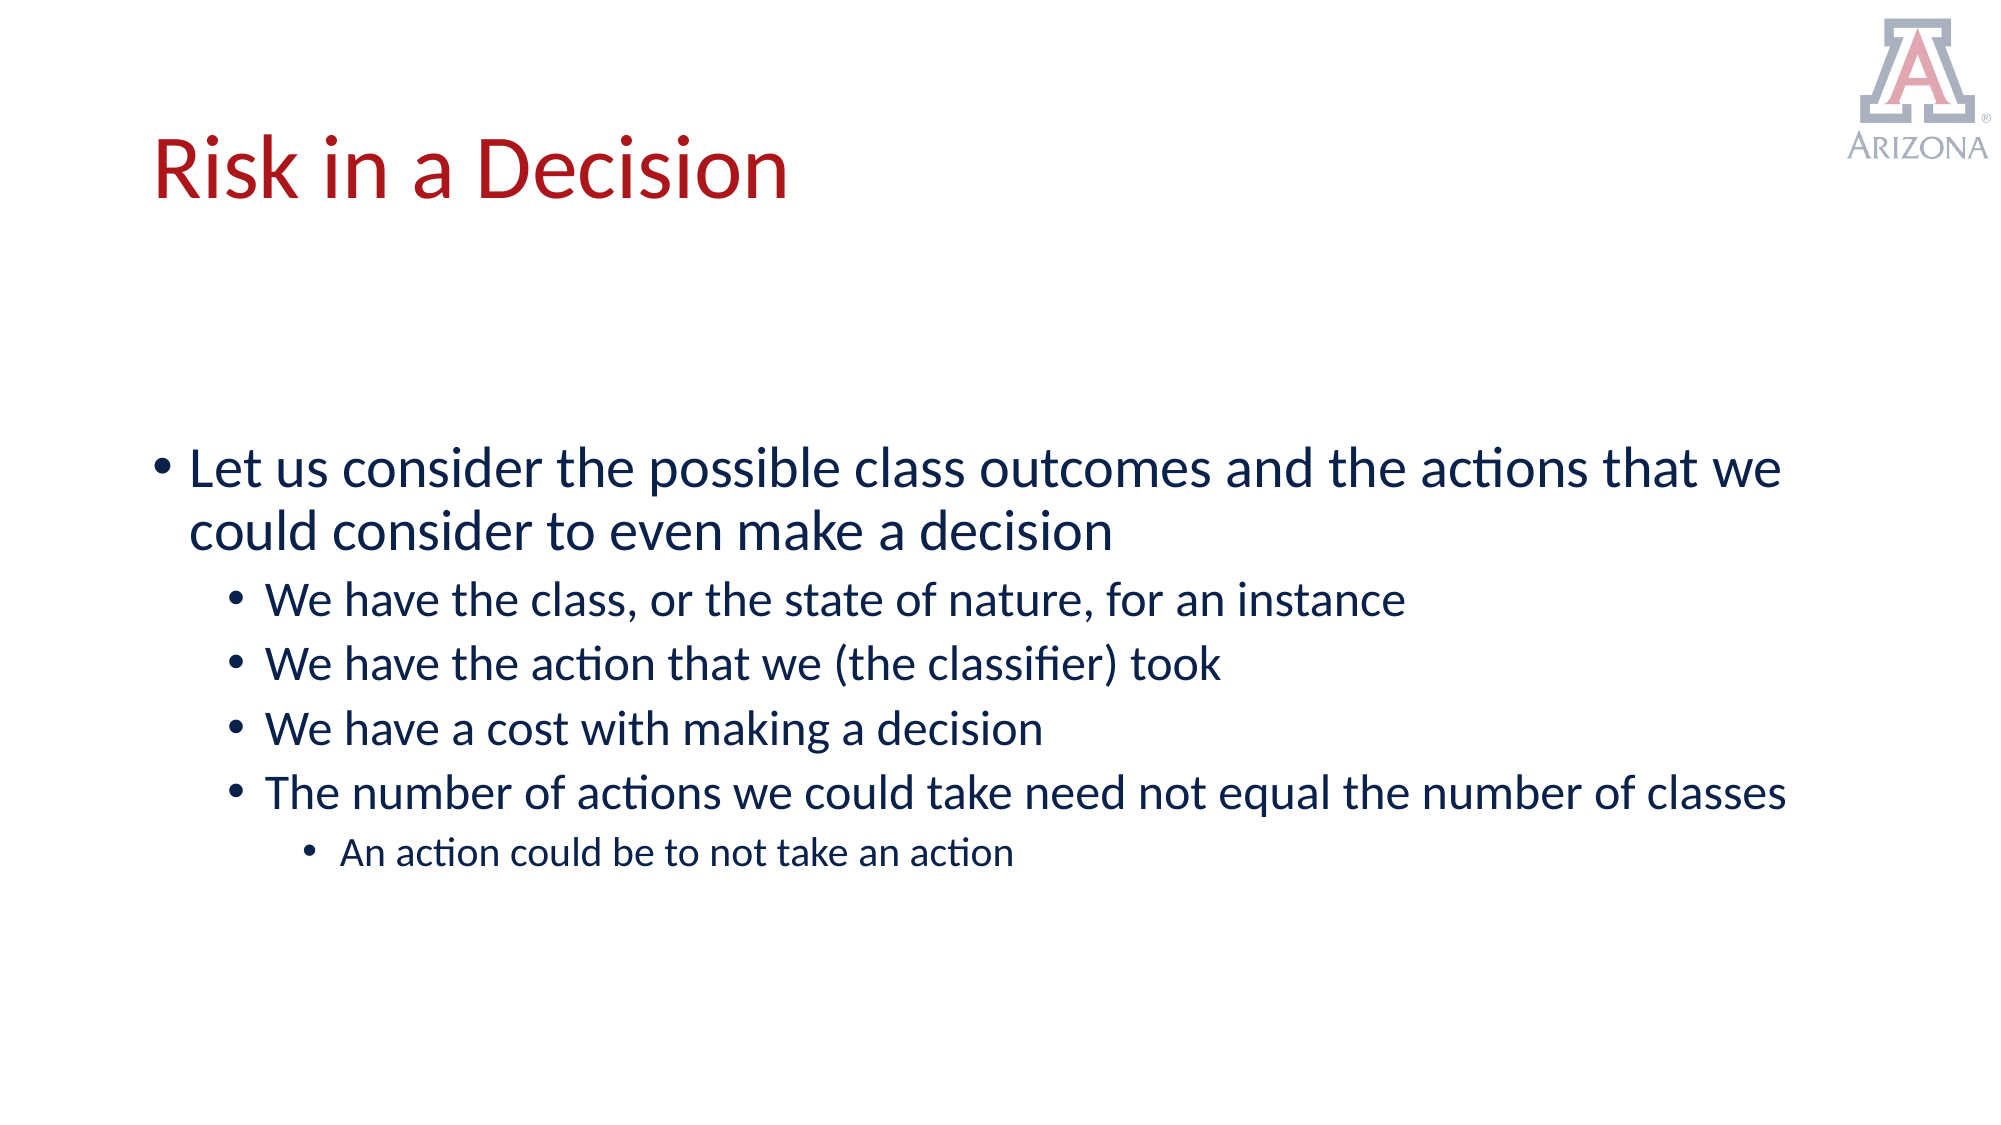

# Risk in a Decision
Let us consider the possible class outcomes and the actions that we could consider to even make a decision
We have the class, or the state of nature, for an instance
We have the action that we (the classifier) took
We have a cost with making a decision
The number of actions we could take need not equal the number of classes
An action could be to not take an action